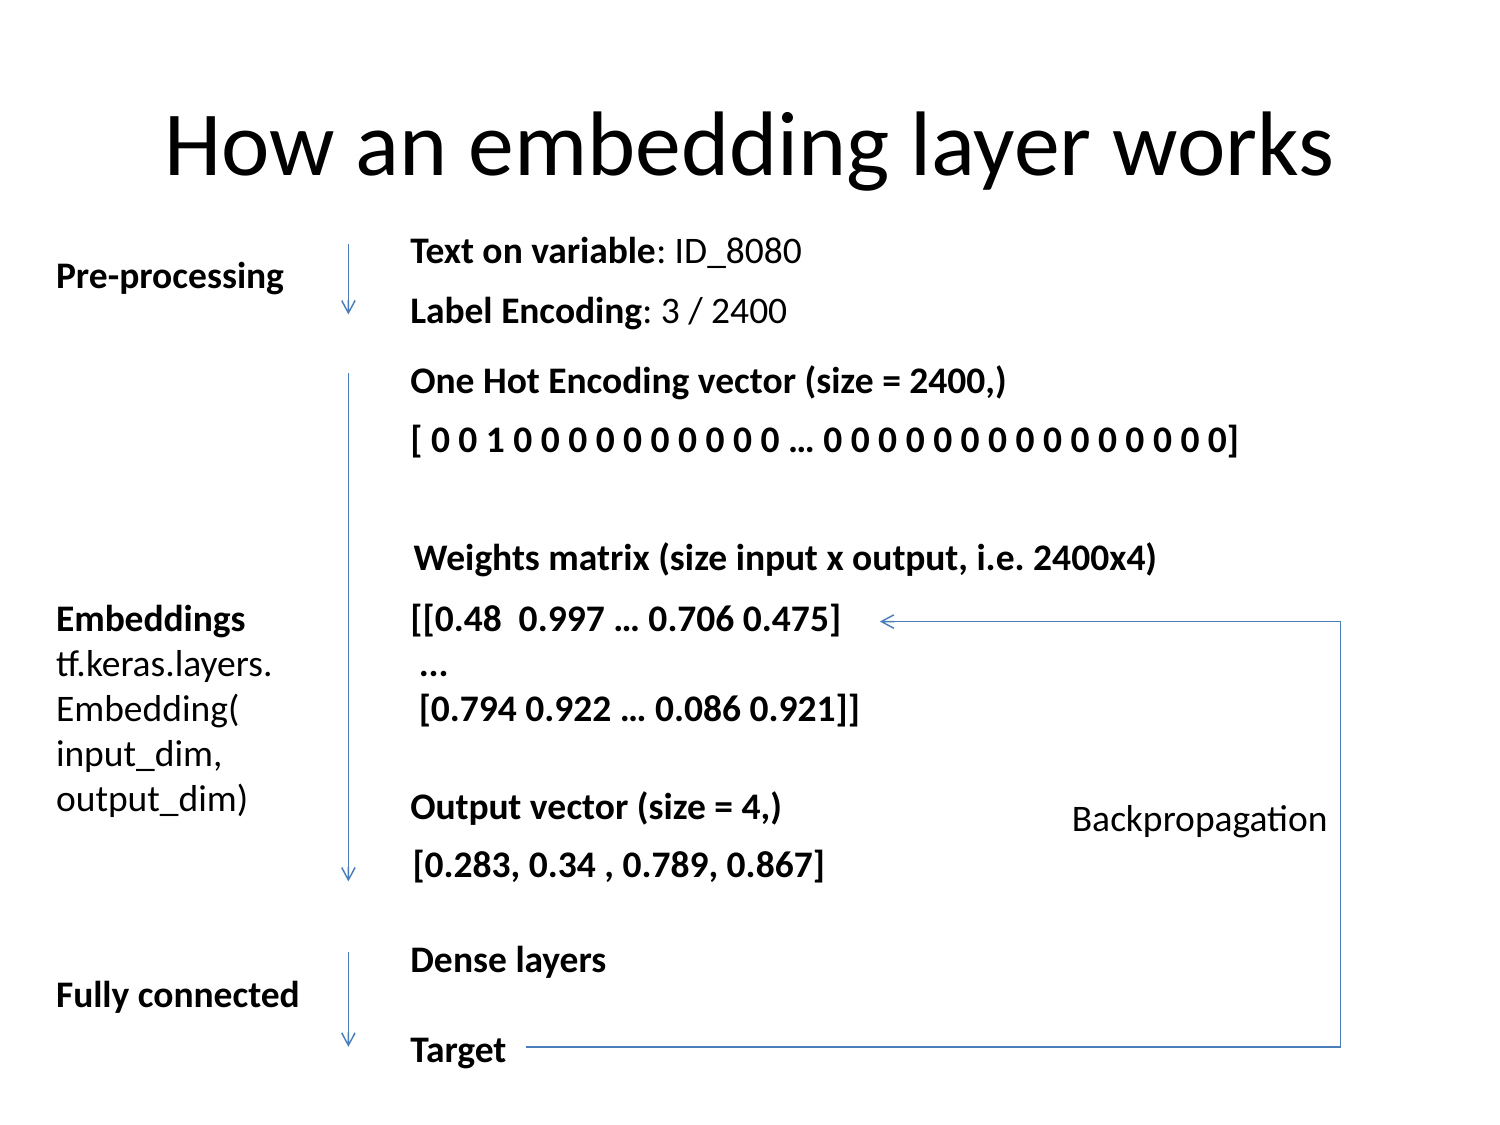

# How an embedding layer works
Text on variable: ID_8080
Pre-processing
Label Encoding: 3 / 2400
One Hot Encoding vector (size = 2400,)
[ 0 0 1 0 0 0 0 0 0 0 0 0 0 … 0 0 0 0 0 0 0 0 0 0 0 0 0 0 0]
Weights matrix (size input x output, i.e. 2400x4)
Embeddings
tf.keras.layers.Embedding(
input_dim, output_dim)
[[0.48  0.997 … 0.706 0.475]
 ...
 [0.794 0.922 … 0.086 0.921]]
Output vector (size = 4,)
Backpropagation
[0.283, 0.34 , 0.789, 0.867]
Dense layers

Target
Fully connected